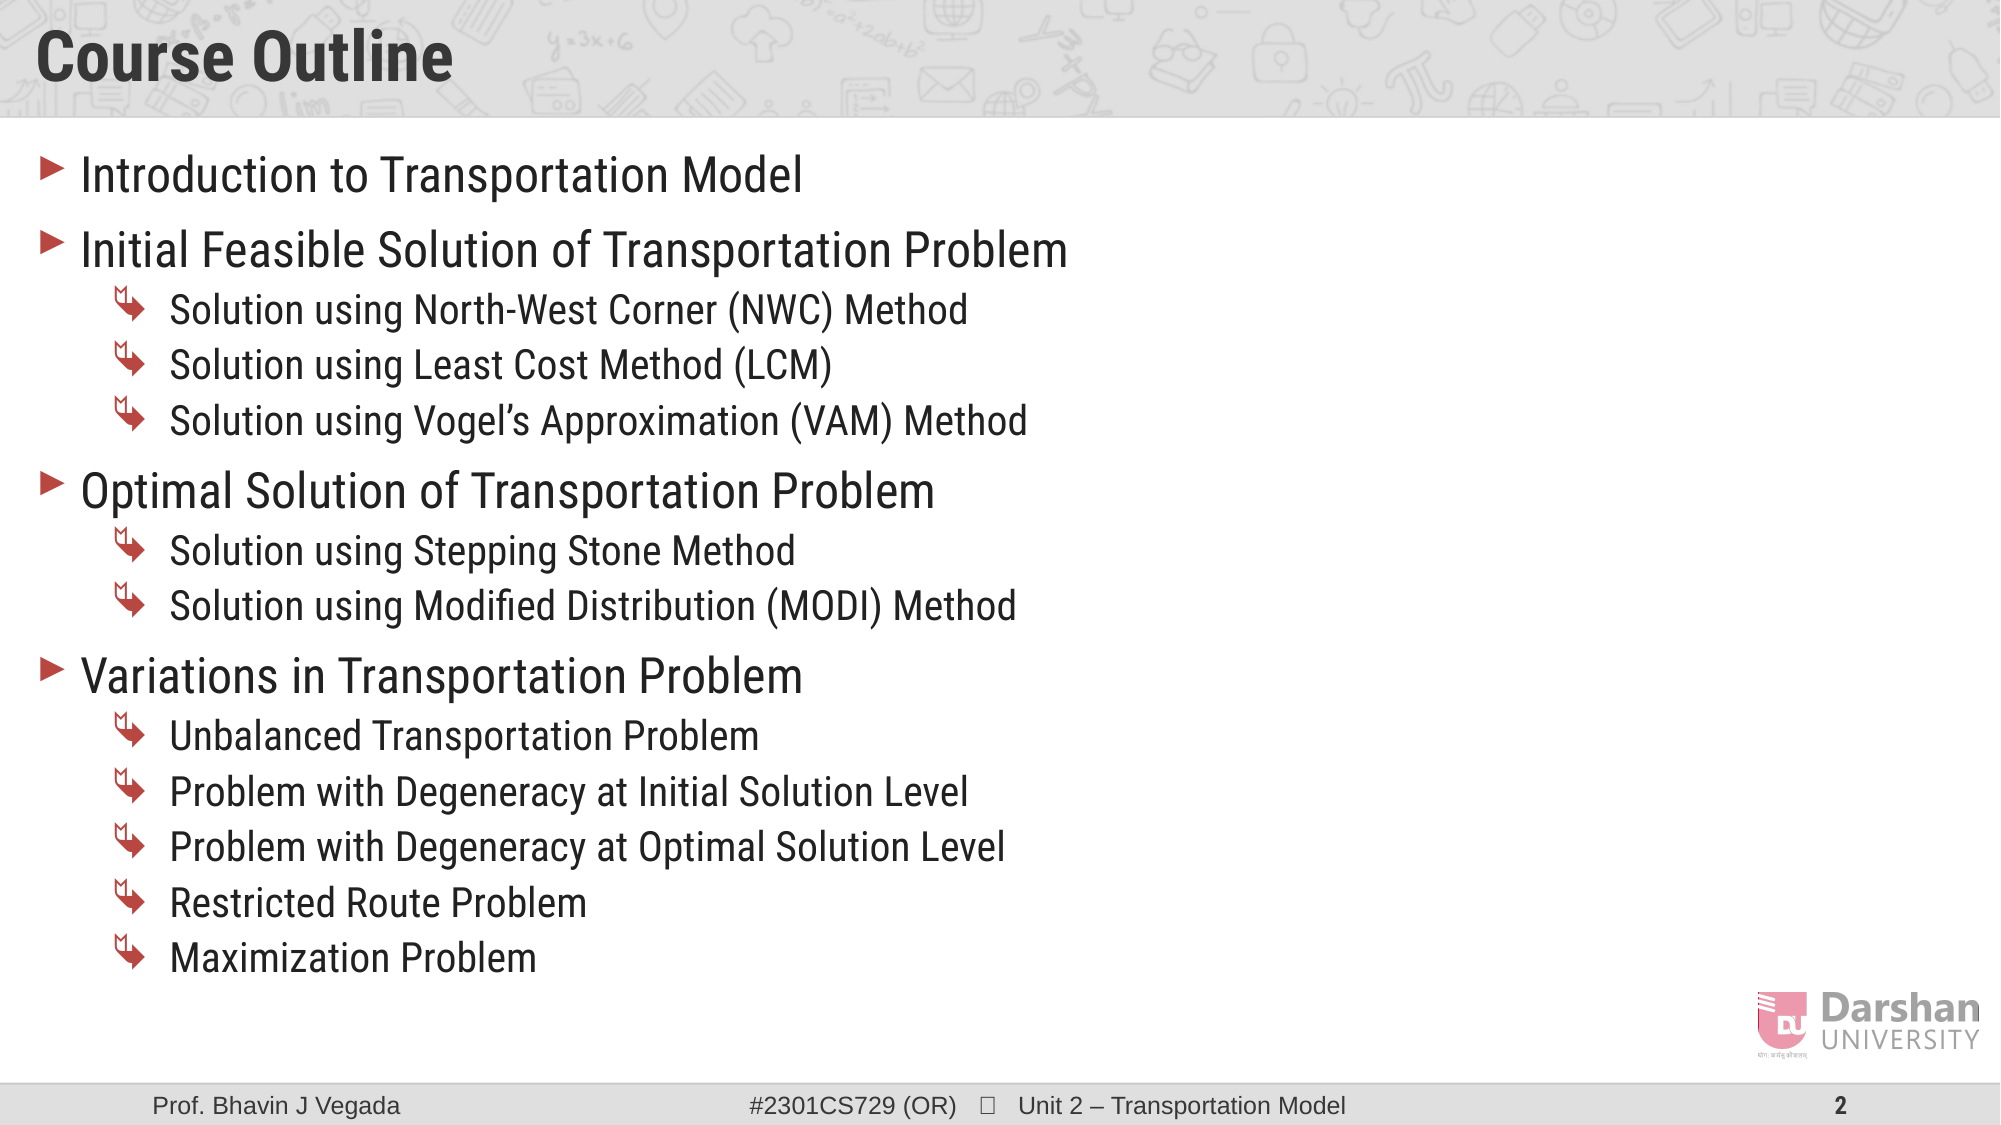

# Course Outline
Introduction to Transportation Model
Initial Feasible Solution of Transportation Problem
Solution using North-West Corner (NWC) Method
Solution using Least Cost Method (LCM)
Solution using Vogel’s Approximation (VAM) Method
Optimal Solution of Transportation Problem
Solution using Stepping Stone Method
Solution using Modified Distribution (MODI) Method
Variations in Transportation Problem
Unbalanced Transportation Problem
Problem with Degeneracy at Initial Solution Level
Problem with Degeneracy at Optimal Solution Level
Restricted Route Problem
Maximization Problem